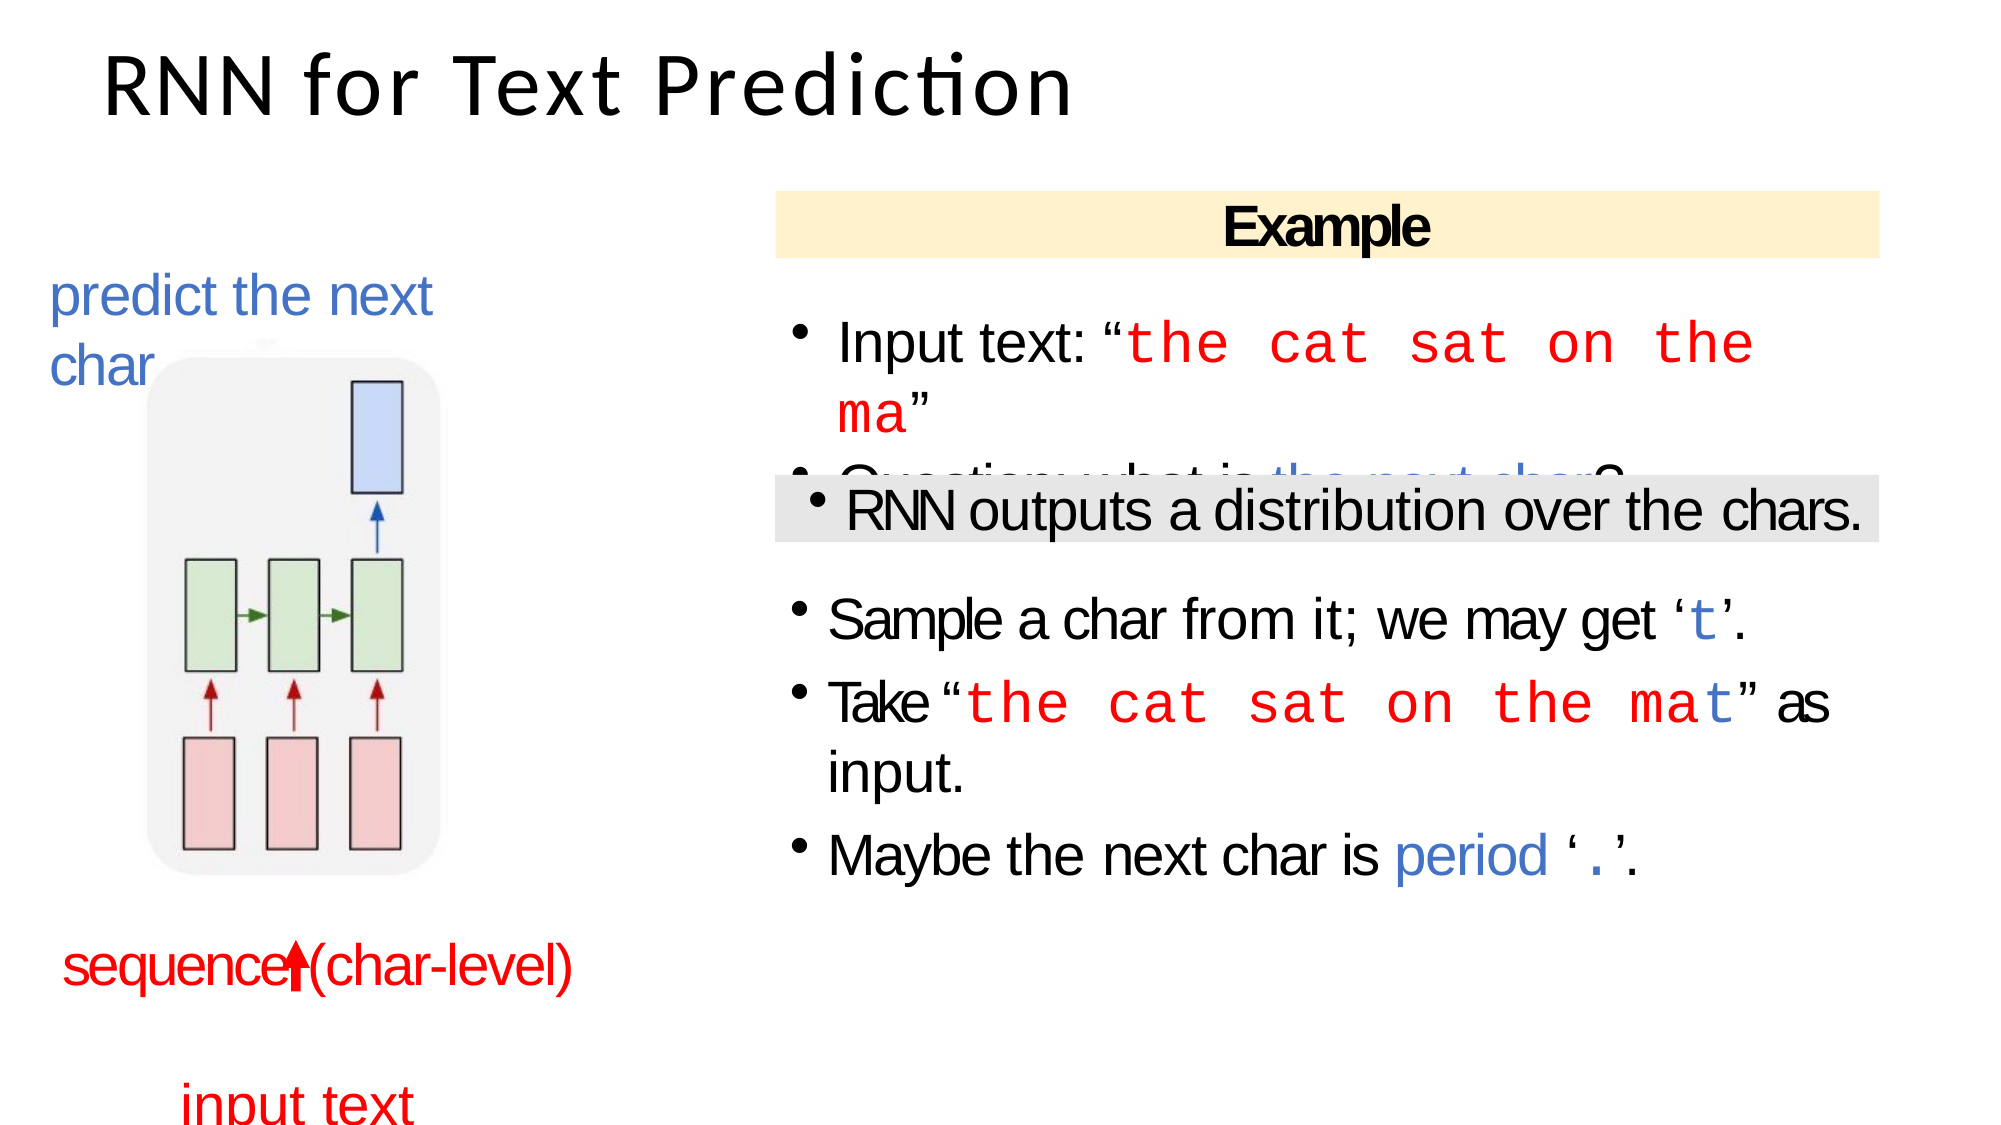

# RNN for Text Prediction
Example
predict the next char
Input text: “the cat sat on the ma”
Question: what is the next char?

RNN outputs a distribution over the chars.
Sample a char from it; we may get ‘t’.
Take “the cat sat on the mat” as input.
Maybe the next char is period ‘.’.
sequence (char-level)

input text